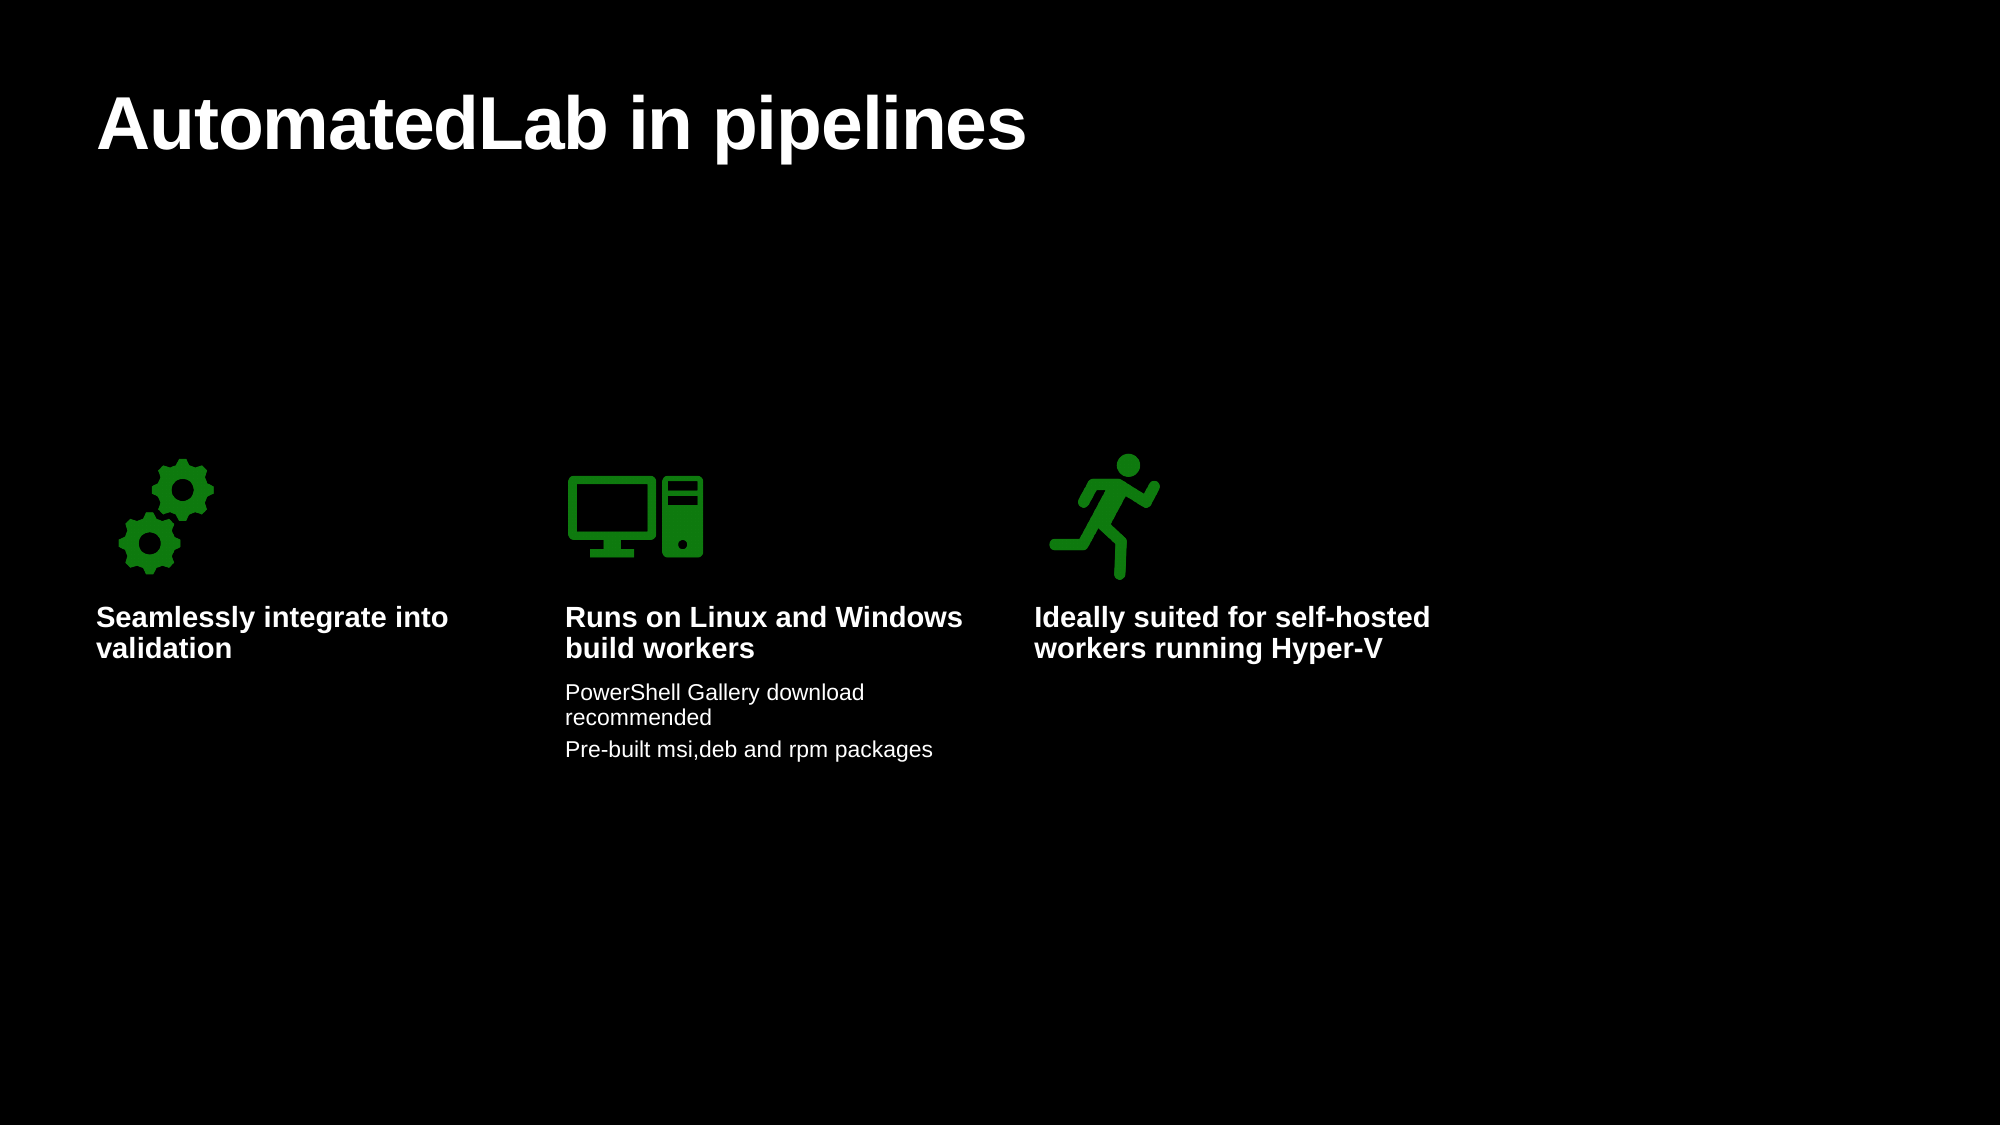

# AutomatedLab in pipelines

Seamlessly integrate into validation
Runs on Linux and Windows build workers
Ideally suited for self-hosted workers running Hyper-V

PowerShell Gallery download recommended
Pre-built msi,deb and rpm packages